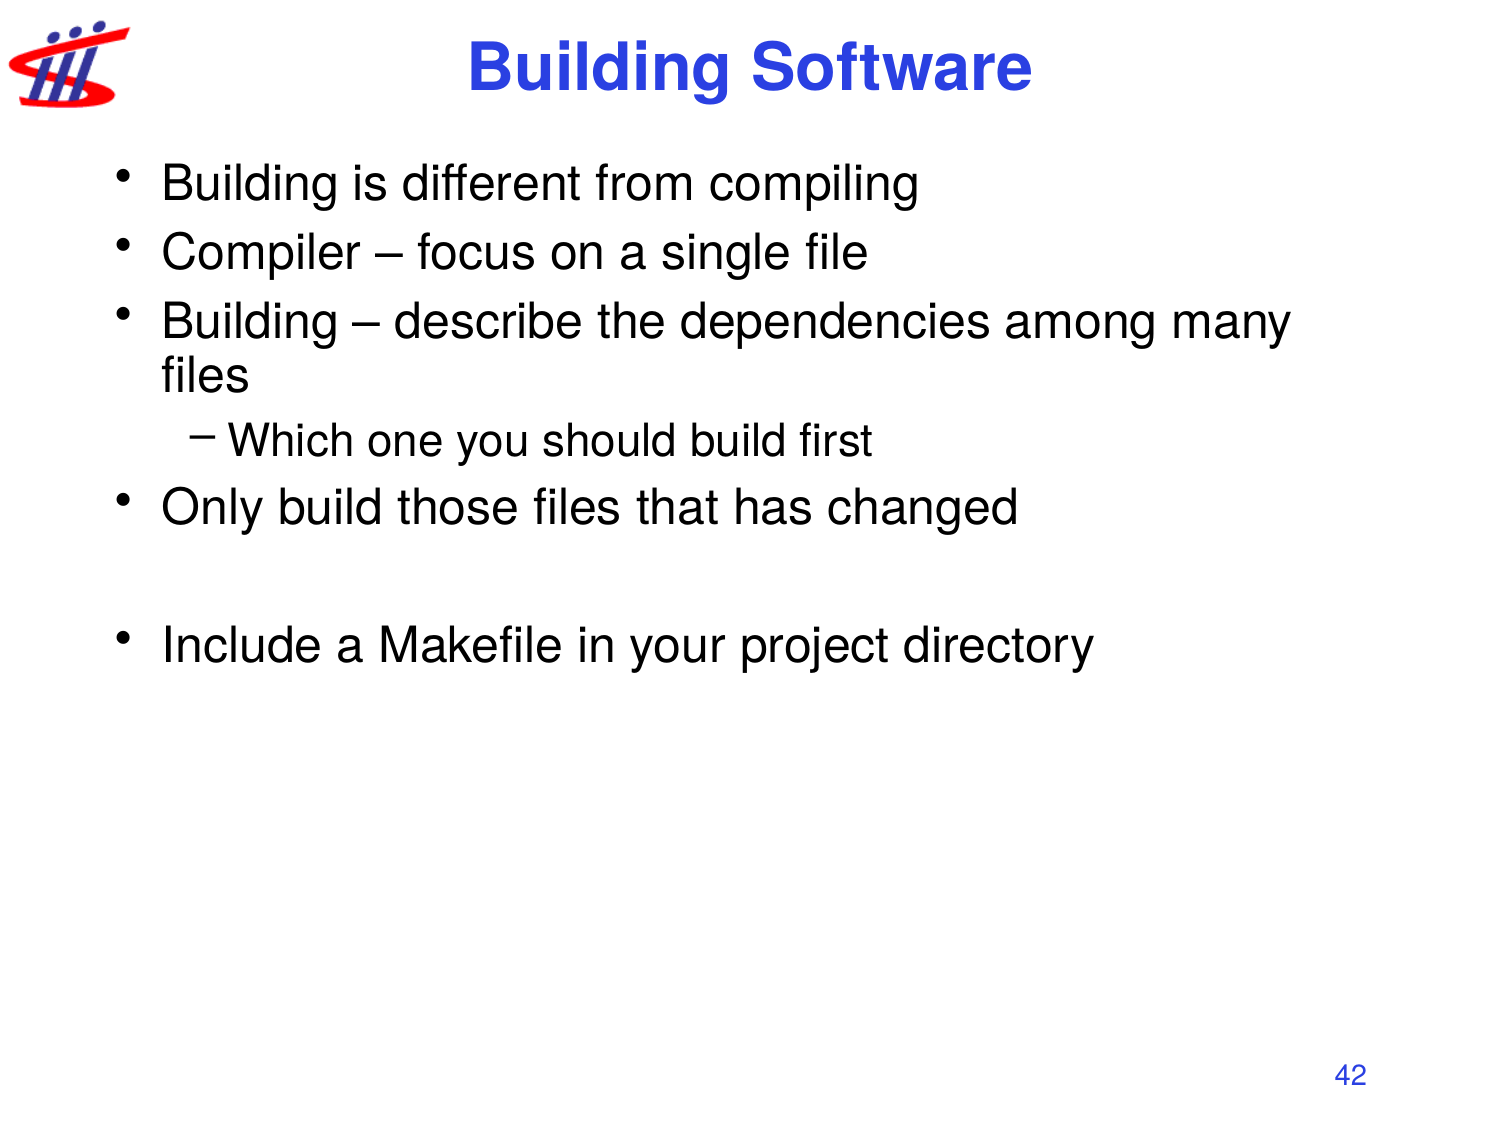

# Building Software
Building is different from compiling
Compiler – focus on a single file
Building – describe the dependencies among many files
Which one you should build first
Only build those files that has changed

Include a Makefile in your project directory